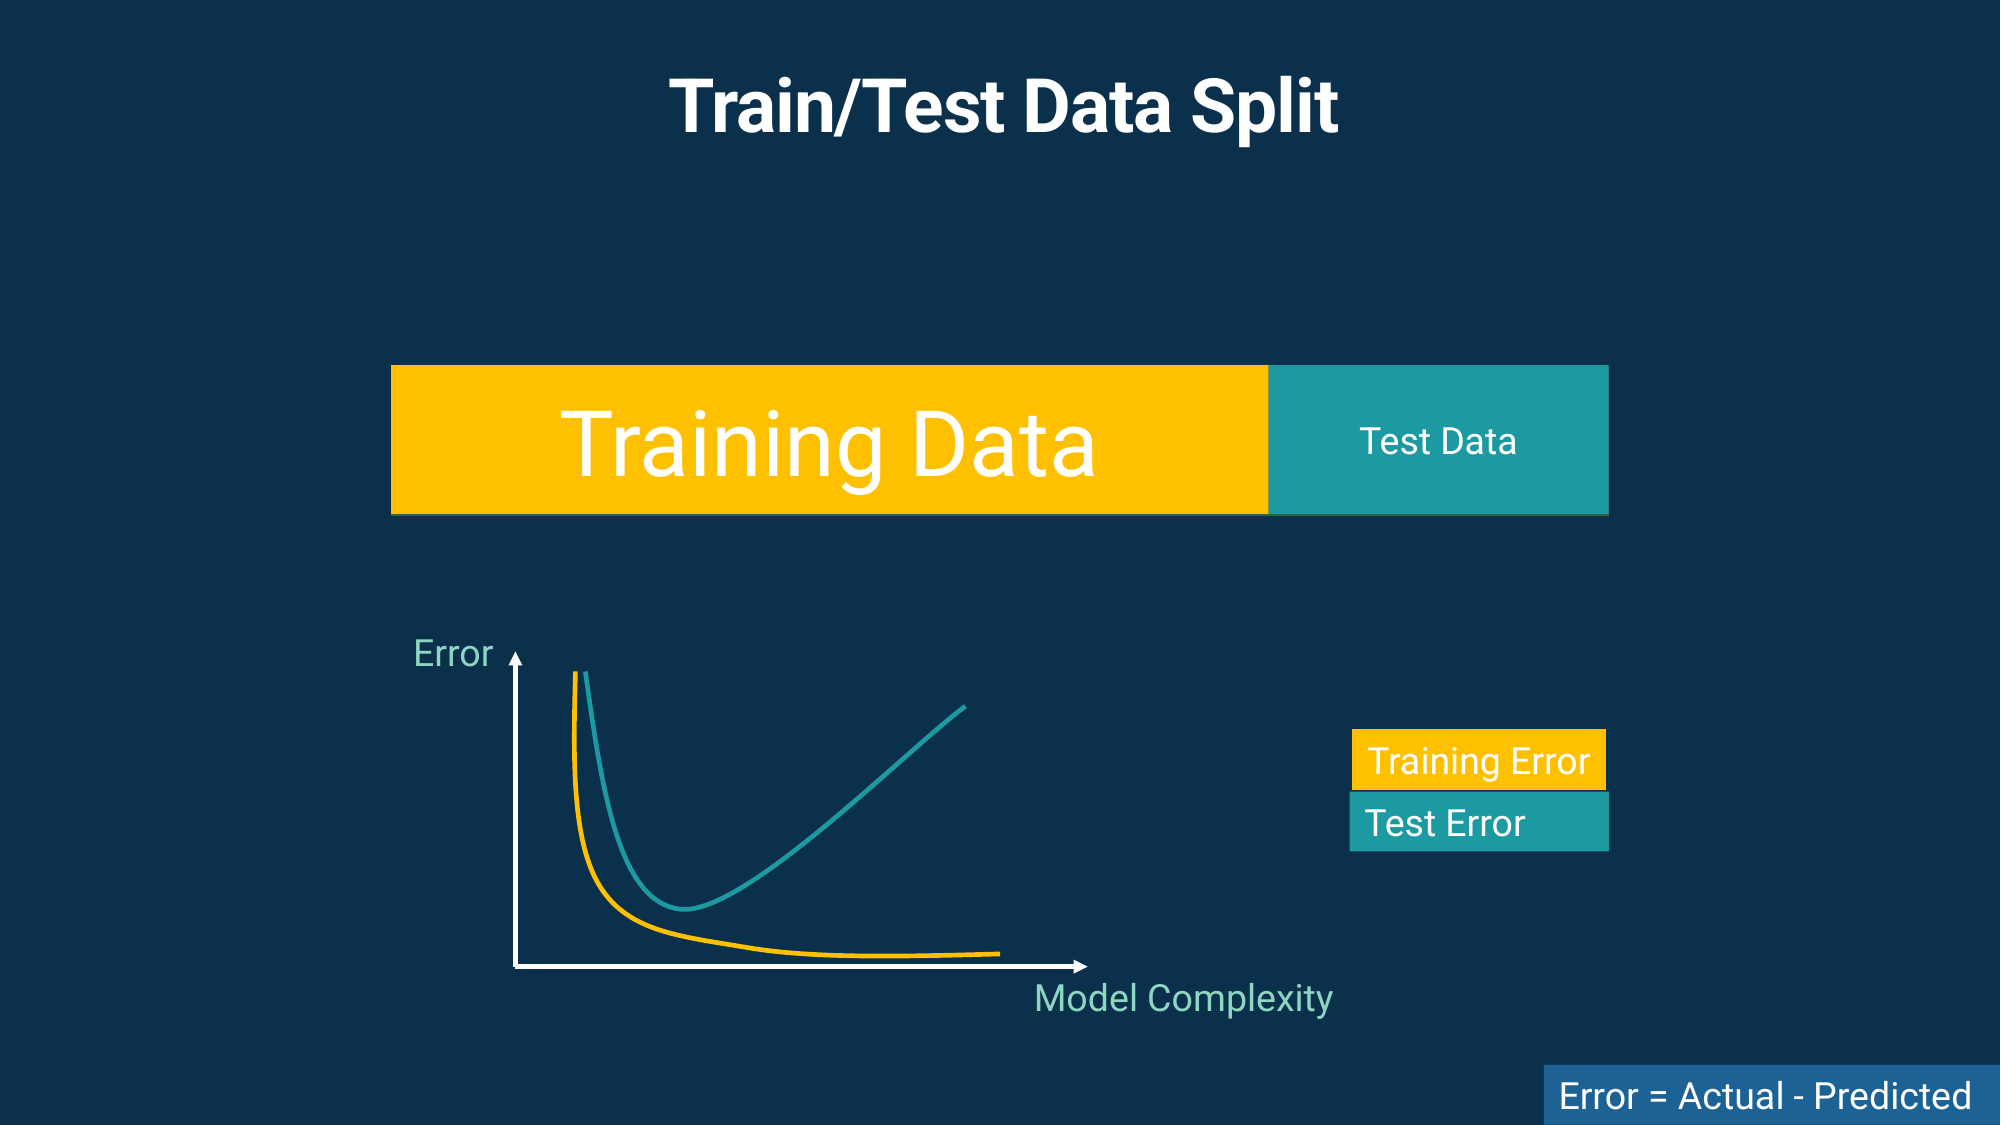

Train/Test Data Split
Training Data
Test Data
All Data Set
Error

Training Error
Test Error
Model Complexity
Error = Actual - Predicted